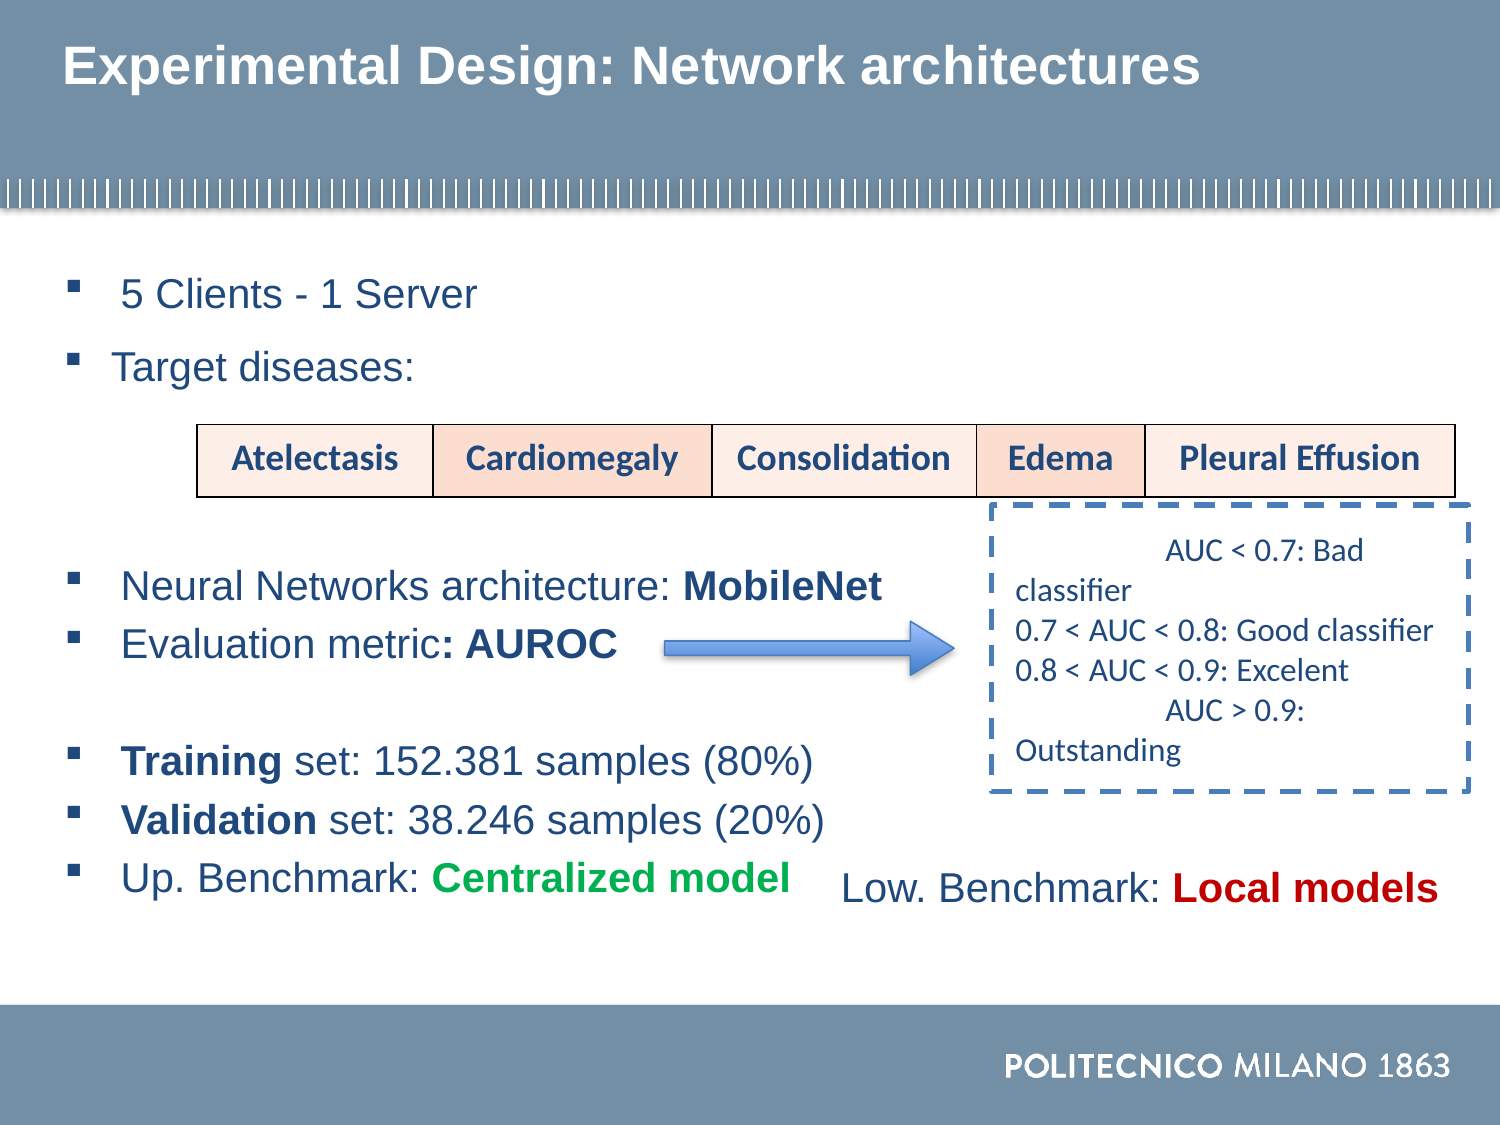

# Experimental Design: Network architectures
5 Clients - 1 Server

Neural Networks architecture: MobileNet
Evaluation metric: AUROC

Training set: 152.381 samples (80%)
Validation set: 38.246 samples (20%)
Up. Benchmark: Centralized model
Target diseases:
| Atelectasis | Cardiomegaly | Consolidation | Edema | Pleural Effusion |
| --- | --- | --- | --- | --- |
	AUC < 0.7: Bad classifier
0.7 < AUC < 0.8: Good classifier
0.8 < AUC < 0.9: Excelent
	AUC > 0.9: Outstanding

Low. Benchmark: Local models